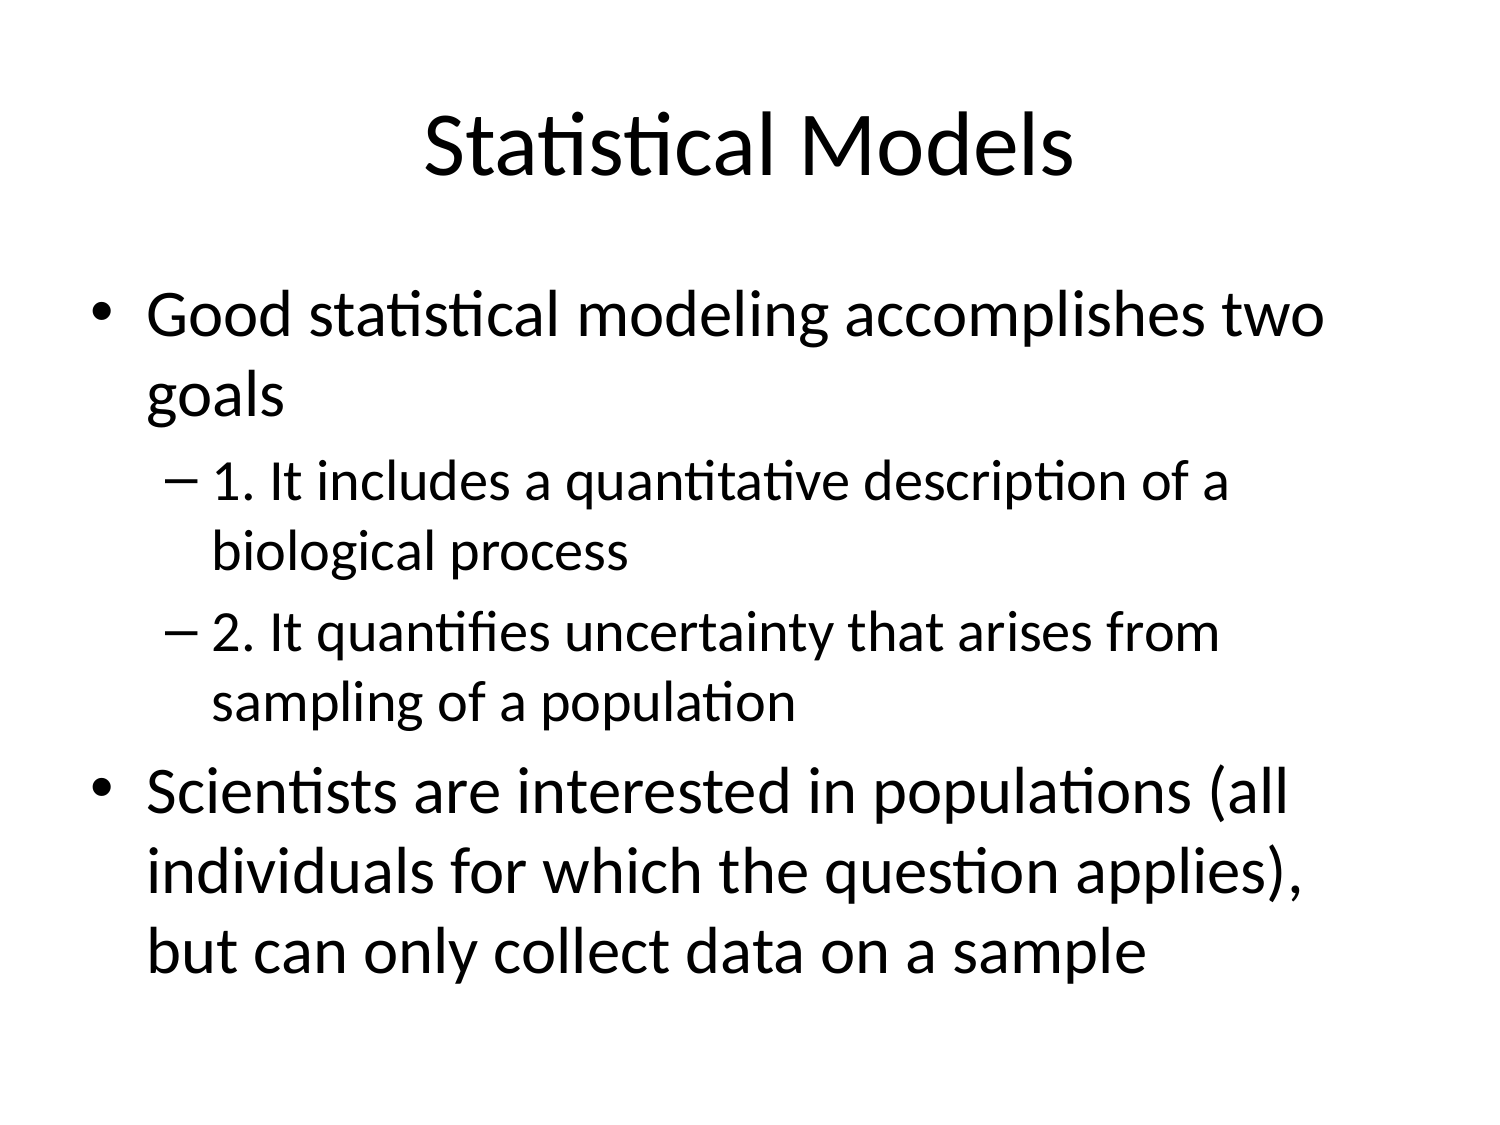

# Statistical Models
Good statistical modeling accomplishes two goals
1. It includes a quantitative description of a biological process
2. It quantifies uncertainty that arises from sampling of a population
Scientists are interested in populations (all individuals for which the question applies), but can only collect data on a sample